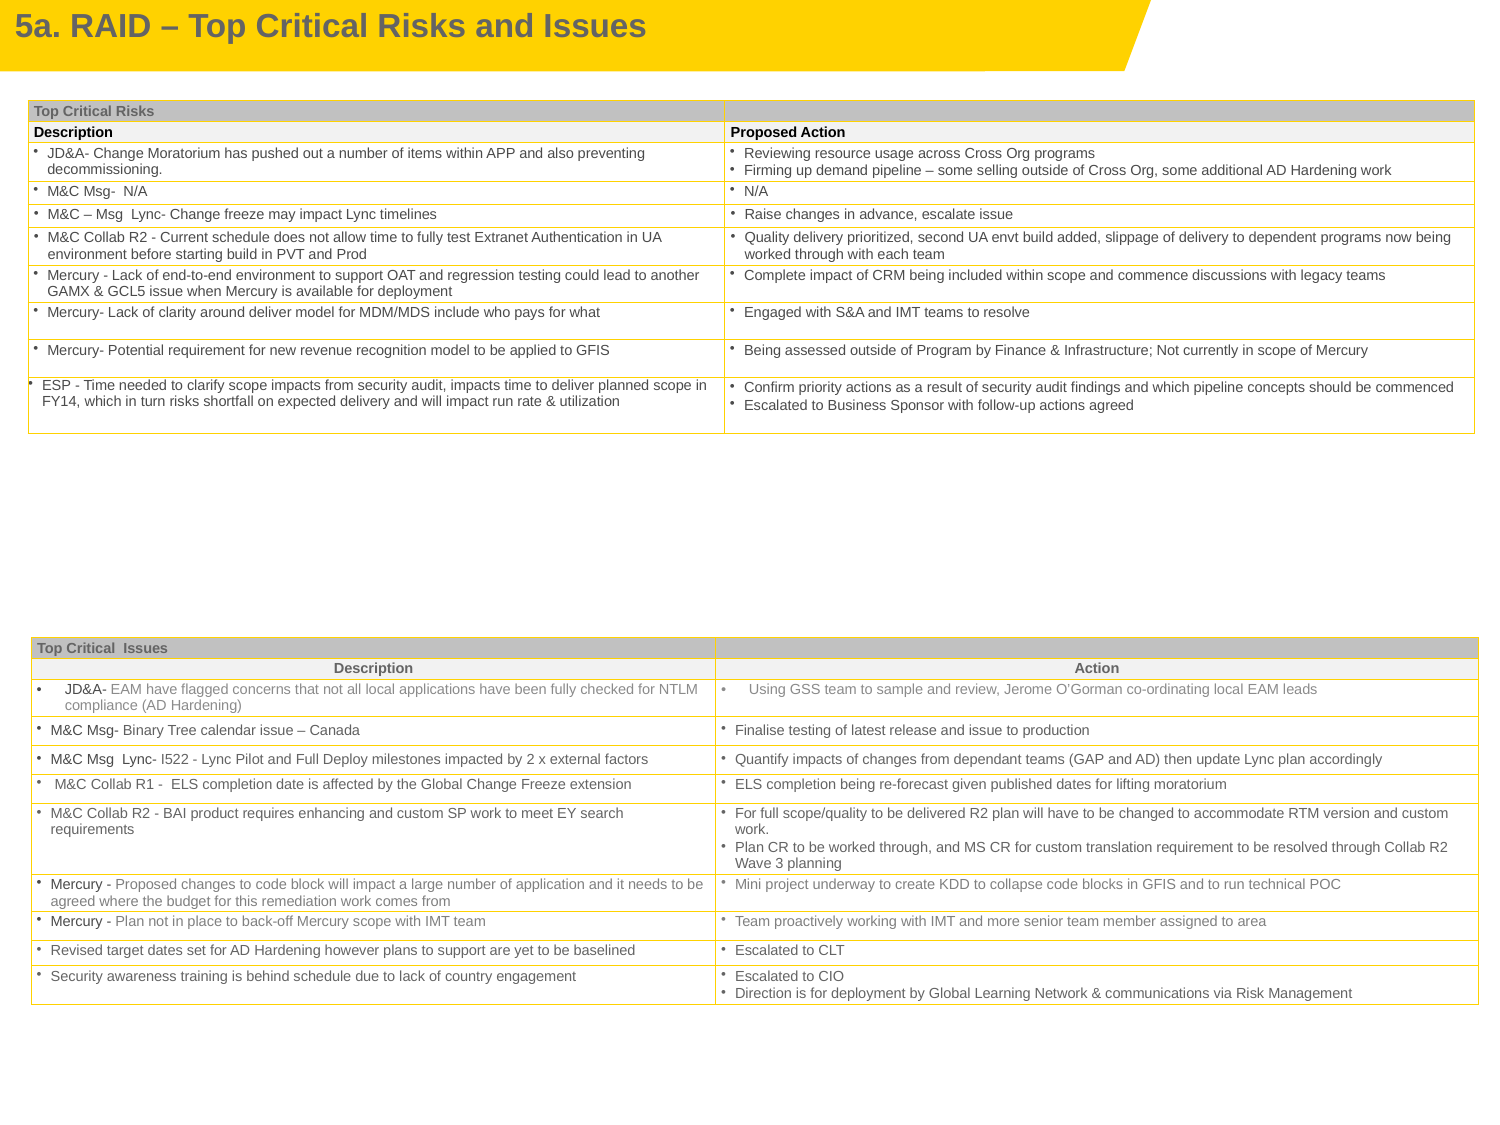

5a. RAID – Top Critical Risks and Issues
| Top Critical Risks |  |
| --- | --- |
| Description | Proposed Action |
| JD&A- Change Moratorium has pushed out a number of items within APP and also preventing decommissioning. | Reviewing resource usage across Cross Org programs Firming up demand pipeline – some selling outside of Cross Org, some additional AD Hardening work |
| M&C Msg- N/A | N/A |
| M&C – Msg Lync- Change freeze may impact Lync timelines | Raise changes in advance, escalate issue |
| M&C Collab R2 - Current schedule does not allow time to fully test Extranet Authentication in UA environment before starting build in PVT and Prod | Quality delivery prioritized, second UA envt build added, slippage of delivery to dependent programs now being worked through with each team |
| Mercury - Lack of end-to-end environment to support OAT and regression testing could lead to another GAMX & GCL5 issue when Mercury is available for deployment | Complete impact of CRM being included within scope and commence discussions with legacy teams |
| Mercury- Lack of clarity around deliver model for MDM/MDS include who pays for what | Engaged with S&A and IMT teams to resolve |
| Mercury- Potential requirement for new revenue recognition model to be applied to GFIS | Being assessed outside of Program by Finance & Infrastructure; Not currently in scope of Mercury |
| ESP - Time needed to clarify scope impacts from security audit, impacts time to deliver planned scope in FY14, which in turn risks shortfall on expected delivery and will impact run rate & utilization | Confirm priority actions as a result of security audit findings and which pipeline concepts should be commenced Escalated to Business Sponsor with follow-up actions agreed |
| Top Critical Issues |  |
| --- | --- |
| Description | Action |
| JD&A- EAM have flagged concerns that not all local applications have been fully checked for NTLM compliance (AD Hardening) | Using GSS team to sample and review, Jerome O’Gorman co-ordinating local EAM leads |
| M&C Msg- Binary Tree calendar issue – Canada | Finalise testing of latest release and issue to production |
| M&C Msg Lync- I522 - Lync Pilot and Full Deploy milestones impacted by 2 x external factors | Quantify impacts of changes from dependant teams (GAP and AD) then update Lync plan accordingly |
| M&C Collab R1 - ELS completion date is affected by the Global Change Freeze extension | ELS completion being re-forecast given published dates for lifting moratorium |
| M&C Collab R2 - BAI product requires enhancing and custom SP work to meet EY search requirements | For full scope/quality to be delivered R2 plan will have to be changed to accommodate RTM version and custom work. Plan CR to be worked through, and MS CR for custom translation requirement to be resolved through Collab R2 Wave 3 planning |
| Mercury - Proposed changes to code block will impact a large number of application and it needs to be agreed where the budget for this remediation work comes from | Mini project underway to create KDD to collapse code blocks in GFIS and to run technical POC |
| Mercury - Plan not in place to back-off Mercury scope with IMT team | Team proactively working with IMT and more senior team member assigned to area |
| Revised target dates set for AD Hardening however plans to support are yet to be baselined | Escalated to CLT |
| Security awareness training is behind schedule due to lack of country engagement | Escalated to CIO Direction is for deployment by Global Learning Network & communications via Risk Management |